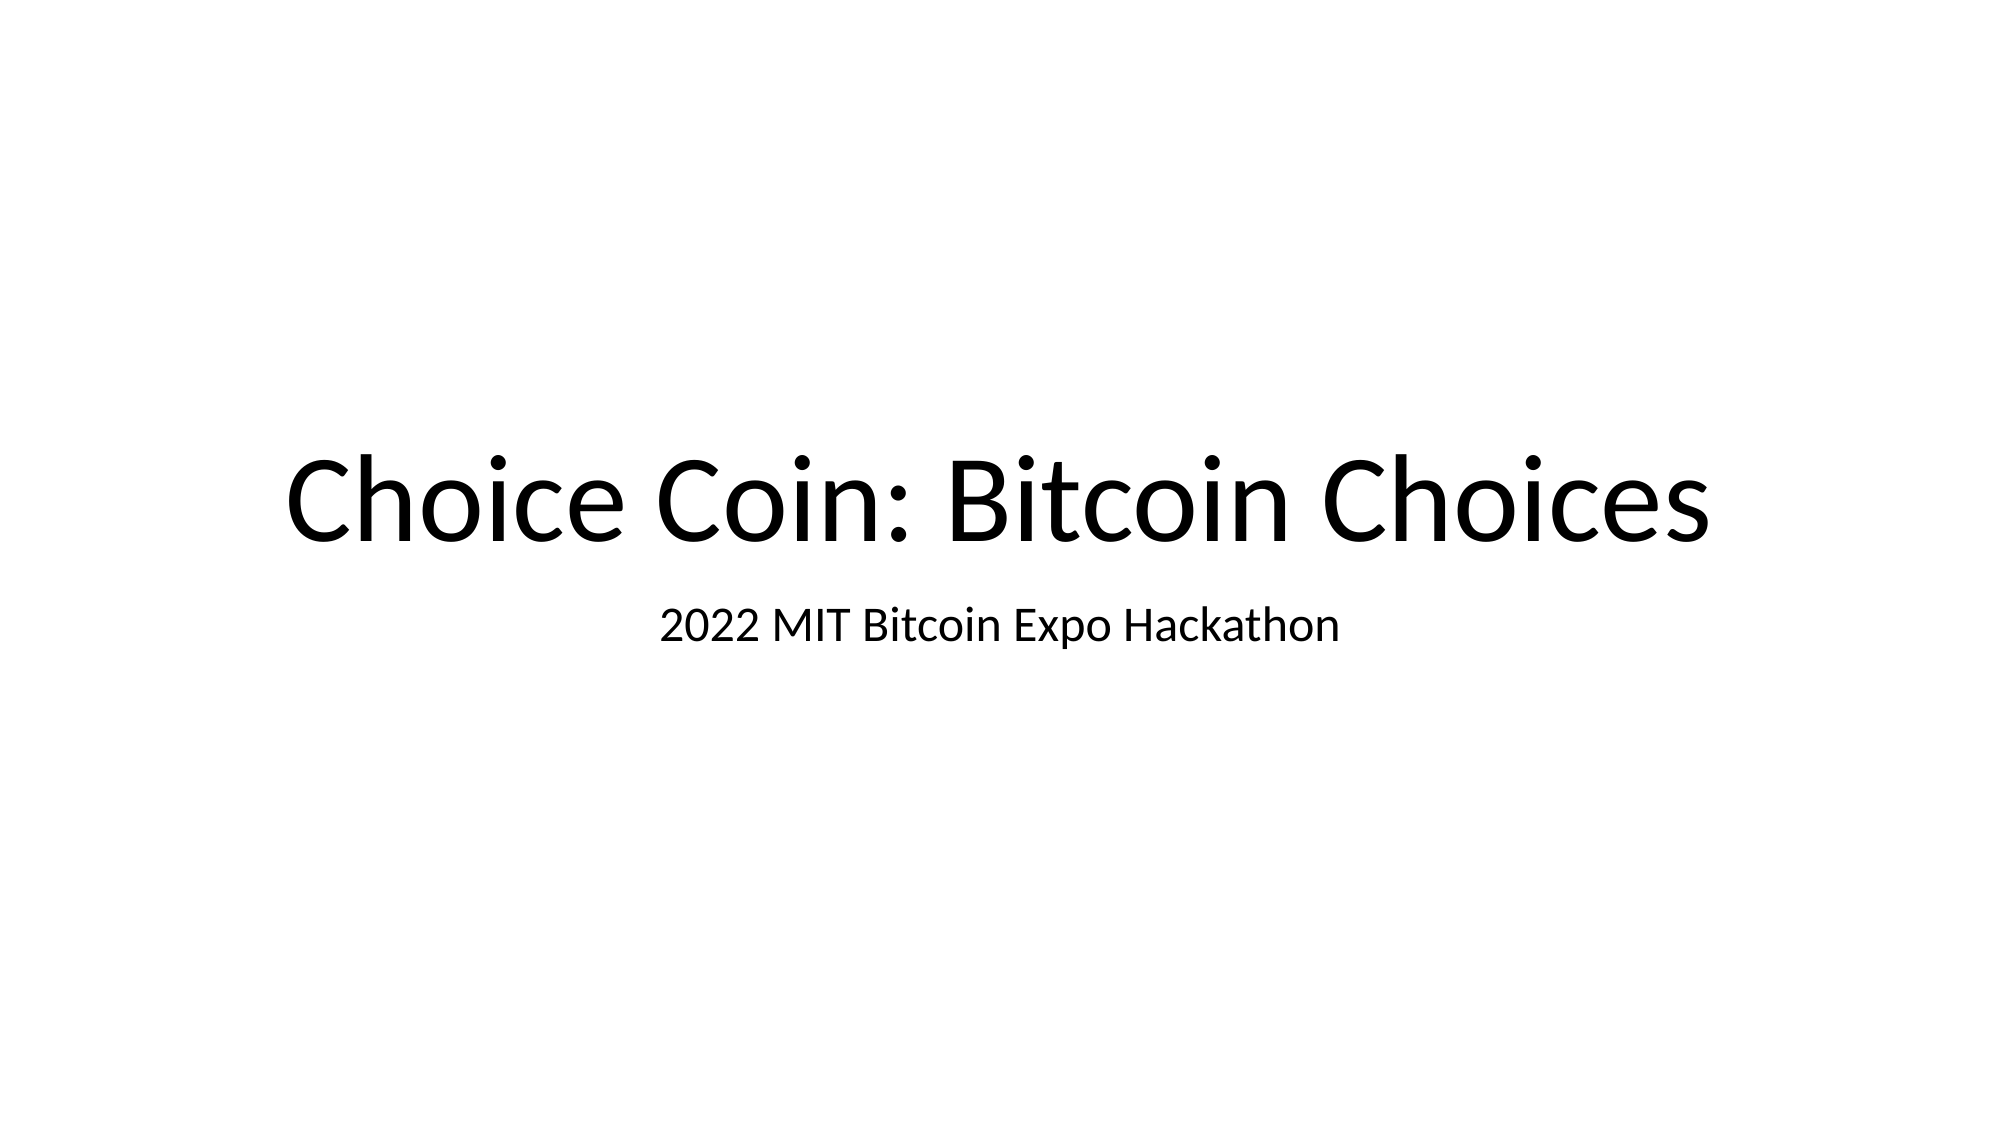

# Choice Coin: Bitcoin Choices
2022 MIT Bitcoin Expo Hackathon